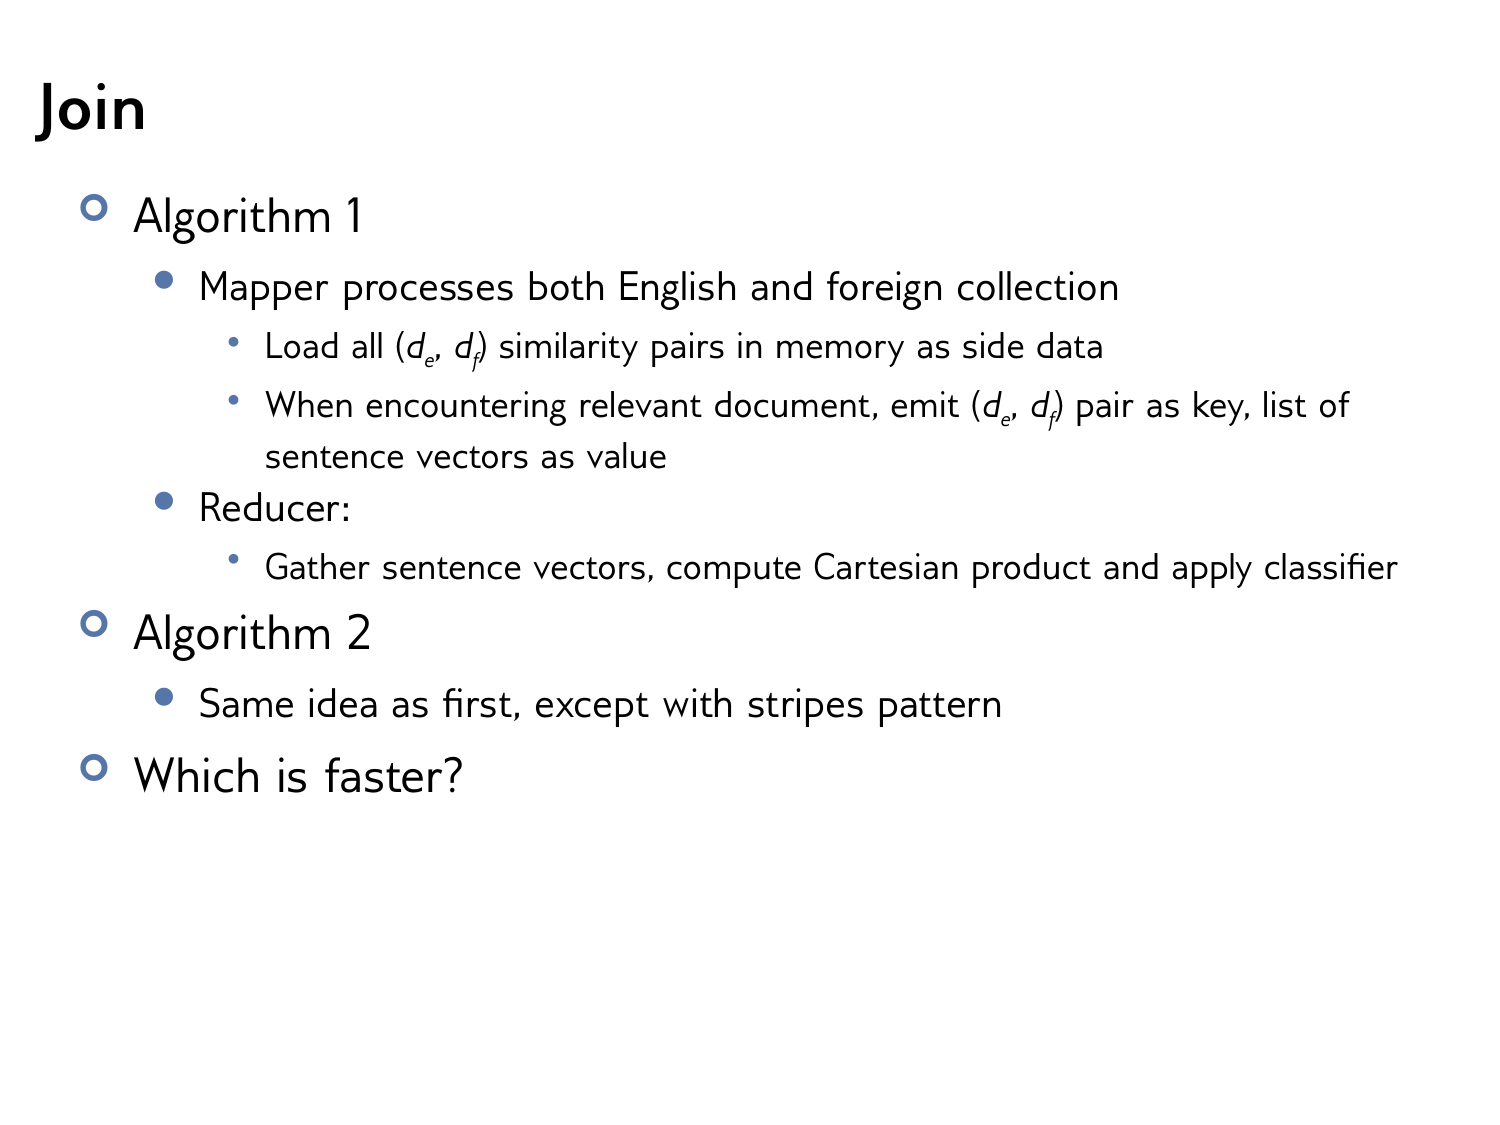

# Join
Algorithm 1
Mapper processes both English and foreign collection
Load all (de, df) similarity pairs in memory as side data
When encountering relevant document, emit (de, df) pair as key, list of sentence vectors as value
Reducer:
Gather sentence vectors, compute Cartesian product and apply classifier
Algorithm 2
Same idea as first, except with stripes pattern
Which is faster?